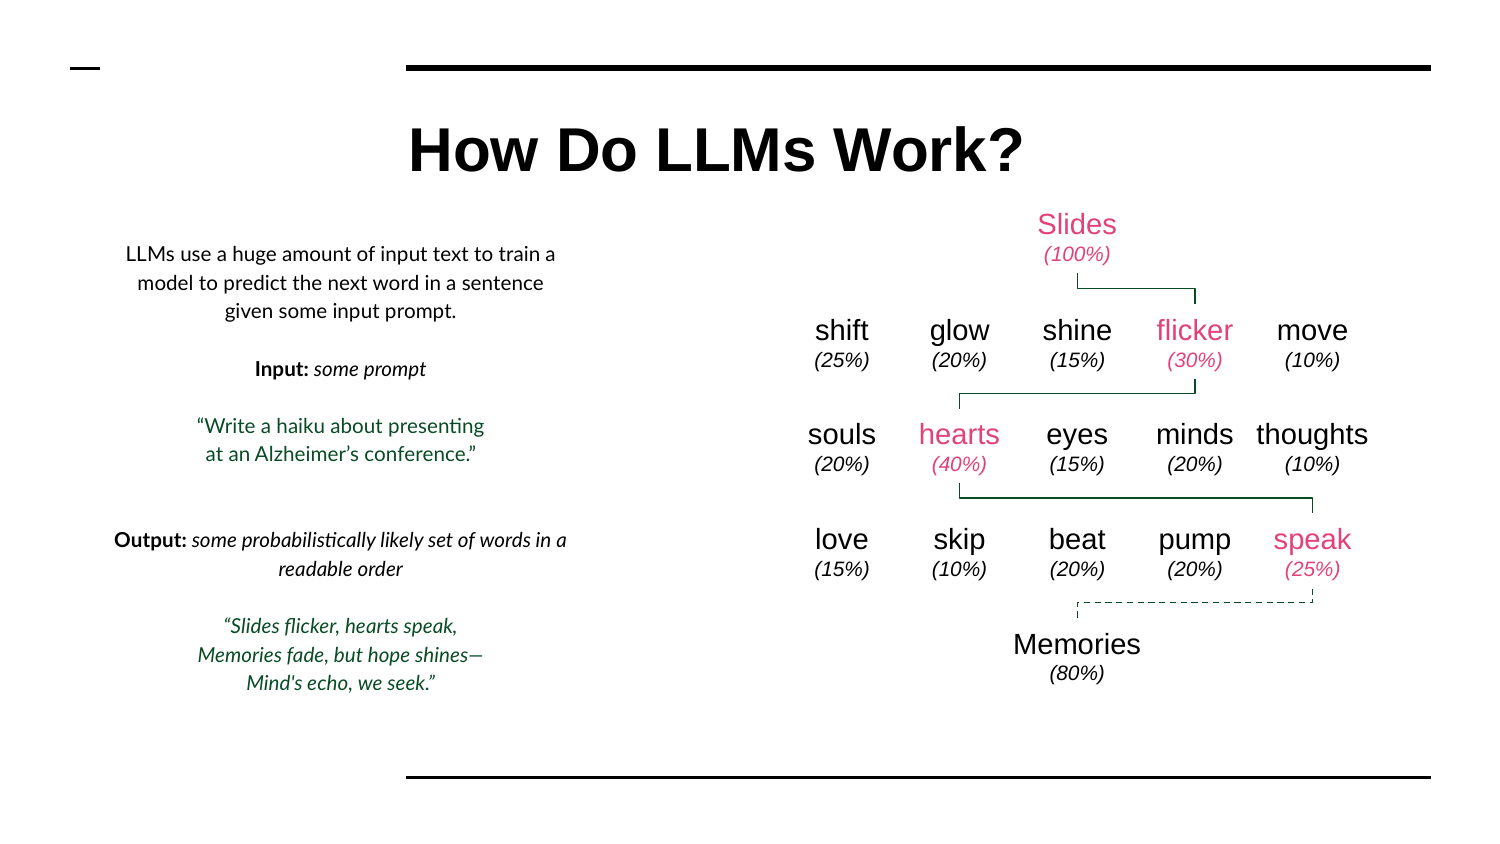

# How Do LLMs Work?
Slides
(100%)
LLMs use a huge amount of input text to train a model to predict the next word in a sentence given some input prompt.

Input: some prompt

“Write a haiku about presenting
at an Alzheimer’s conference.”

Output: some probabilistically likely set of words in a readable order

“Slides flicker, hearts speak,
Memories fade, but hope shines—
Mind's echo, we seek.”
shift
(25%)
glow
(20%)
shine
(15%)
flicker
(30%)
move
(10%)
souls
(20%)
hearts
(40%)
eyes
(15%)
minds
(20%)
thoughts
(10%)
love
(15%)
skip
(10%)
beat
(20%)
pump
(20%)
speak
(25%)
Memories
(80%)